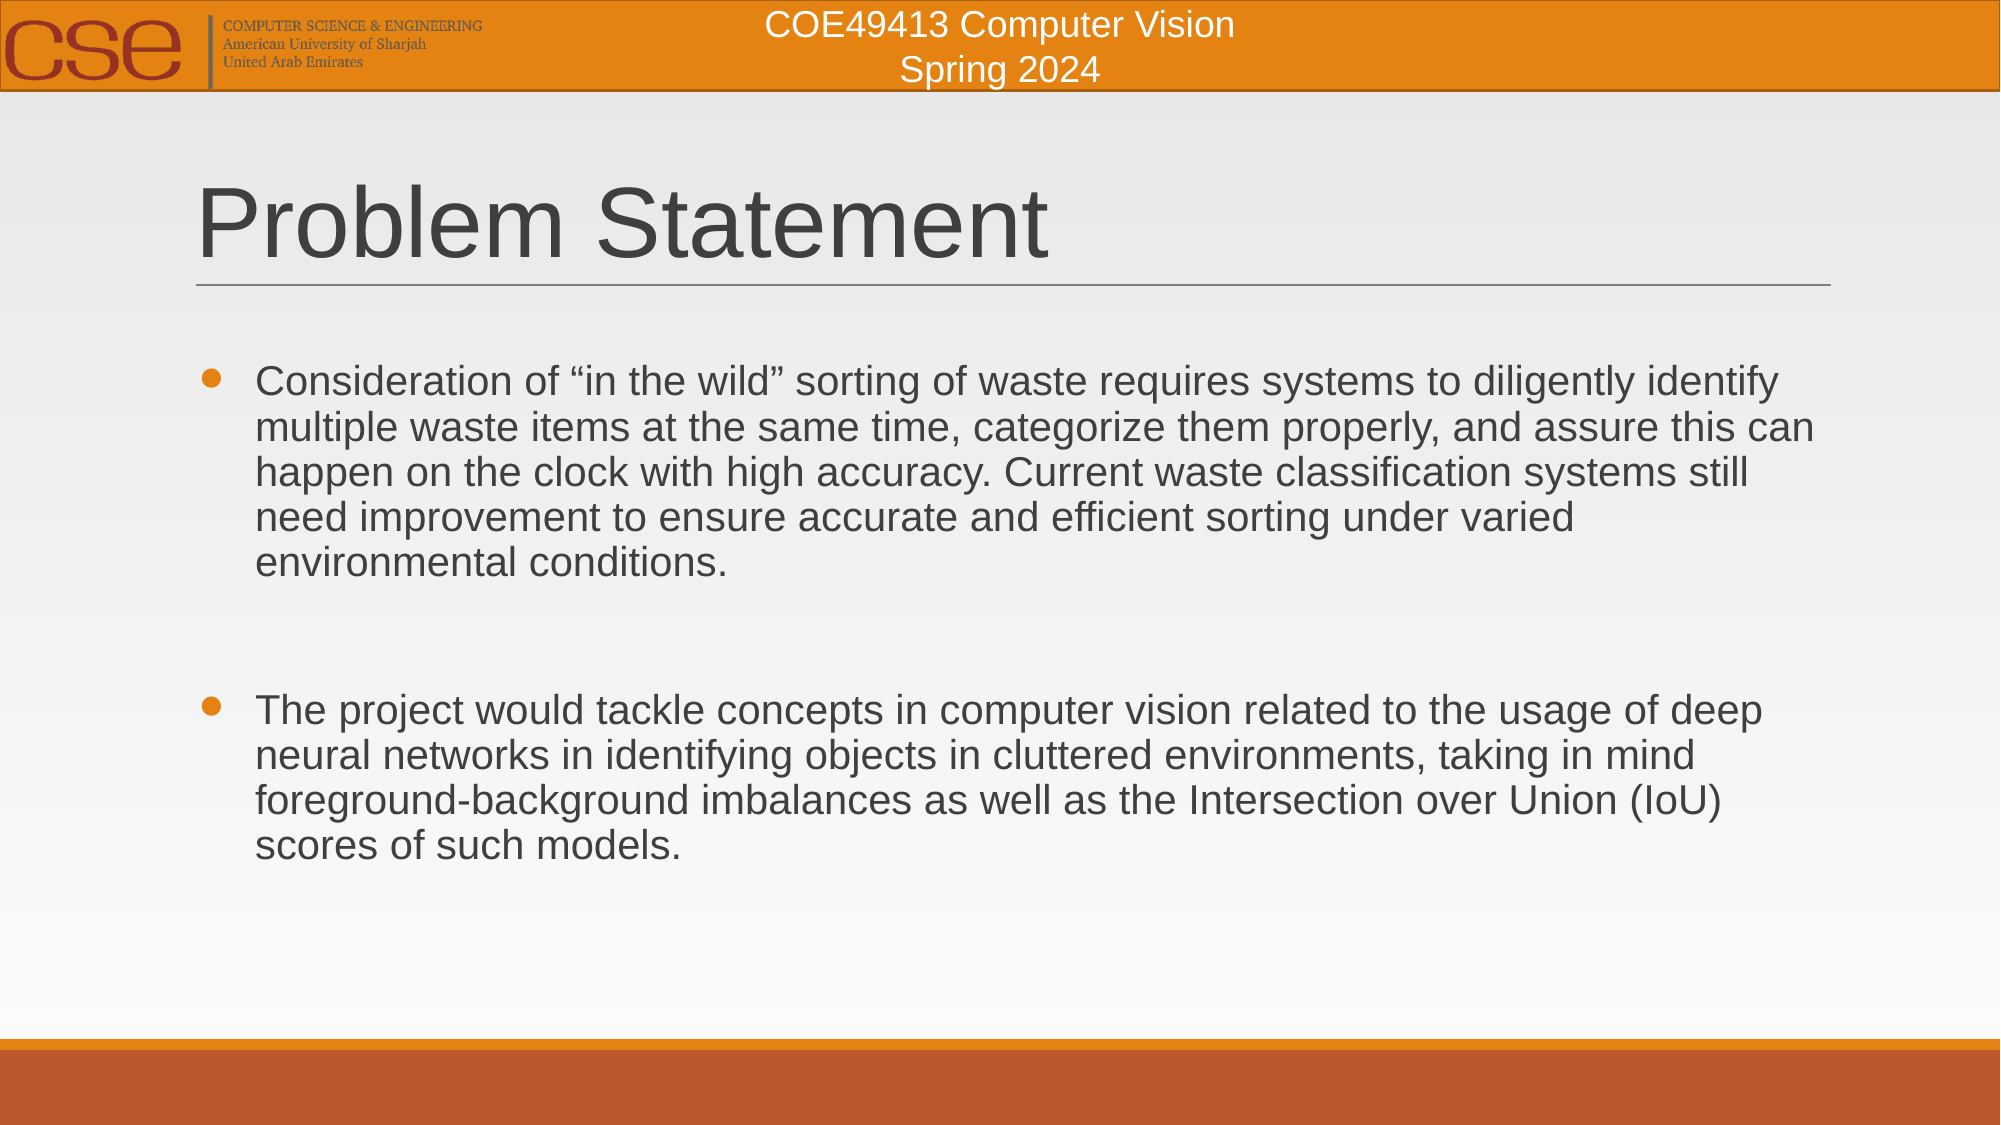

# Problem Statement
Consideration of “in the wild” sorting of waste requires systems to diligently identify multiple waste items at the same time, categorize them properly, and assure this can happen on the clock with high accuracy. Current waste classification systems still need improvement to ensure accurate and efficient sorting under varied environmental conditions.

The project would tackle concepts in computer vision related to the usage of deep neural networks in identifying objects in cluttered environments, taking in mind foreground-background imbalances as well as the Intersection over Union (IoU) scores of such models.